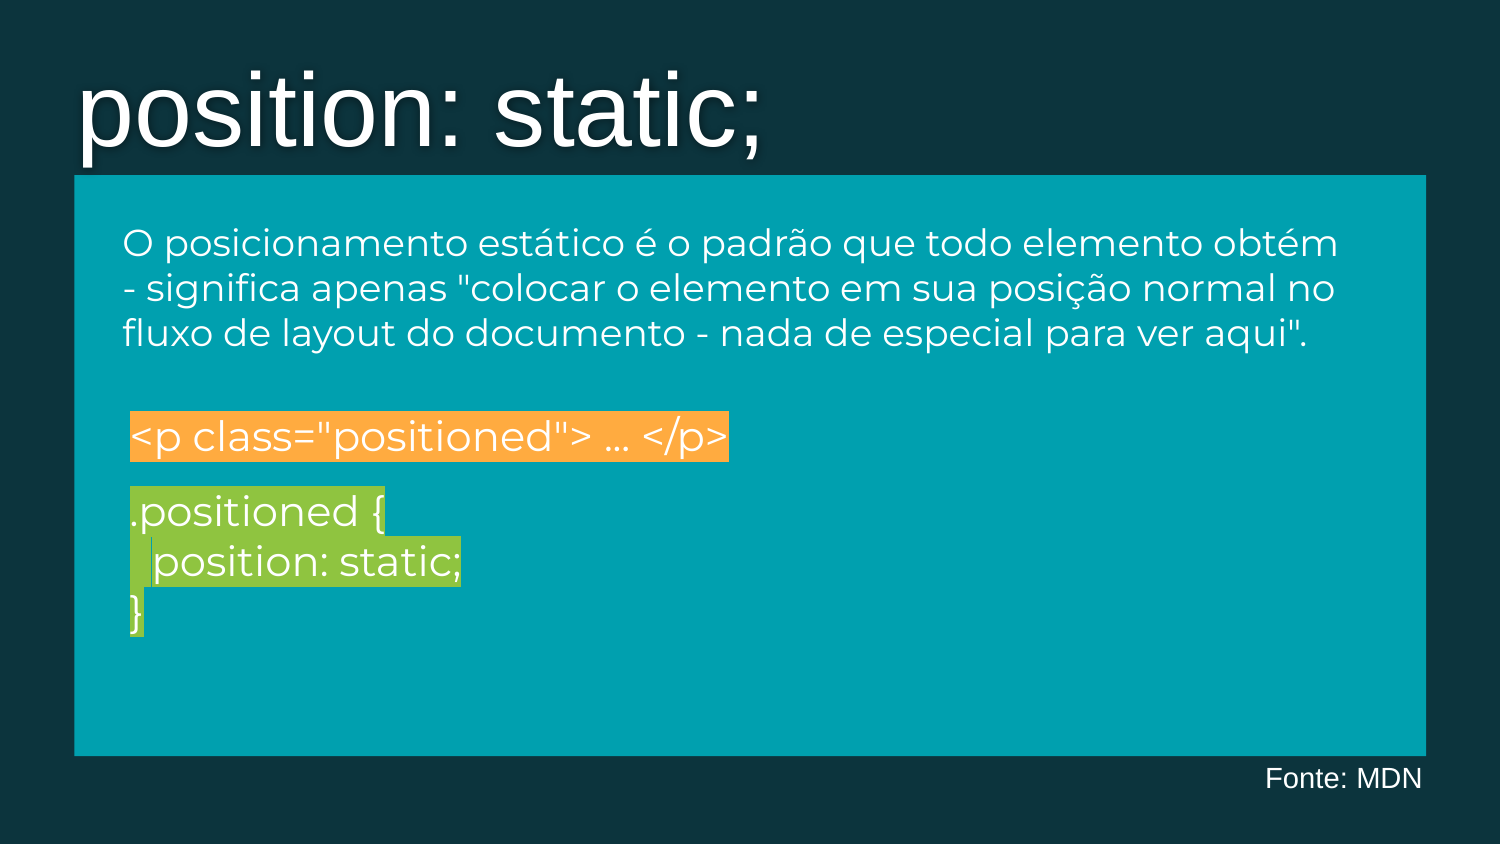

position: static;

O posicionamento estático é o padrão que todo elemento obtém - significa apenas "colocar o elemento em sua posição normal no fluxo de layout do documento - nada de especial para ver aqui".
<p class="positioned"> ... </p>
.positioned {
  position: static;
}
Fonte: MDN